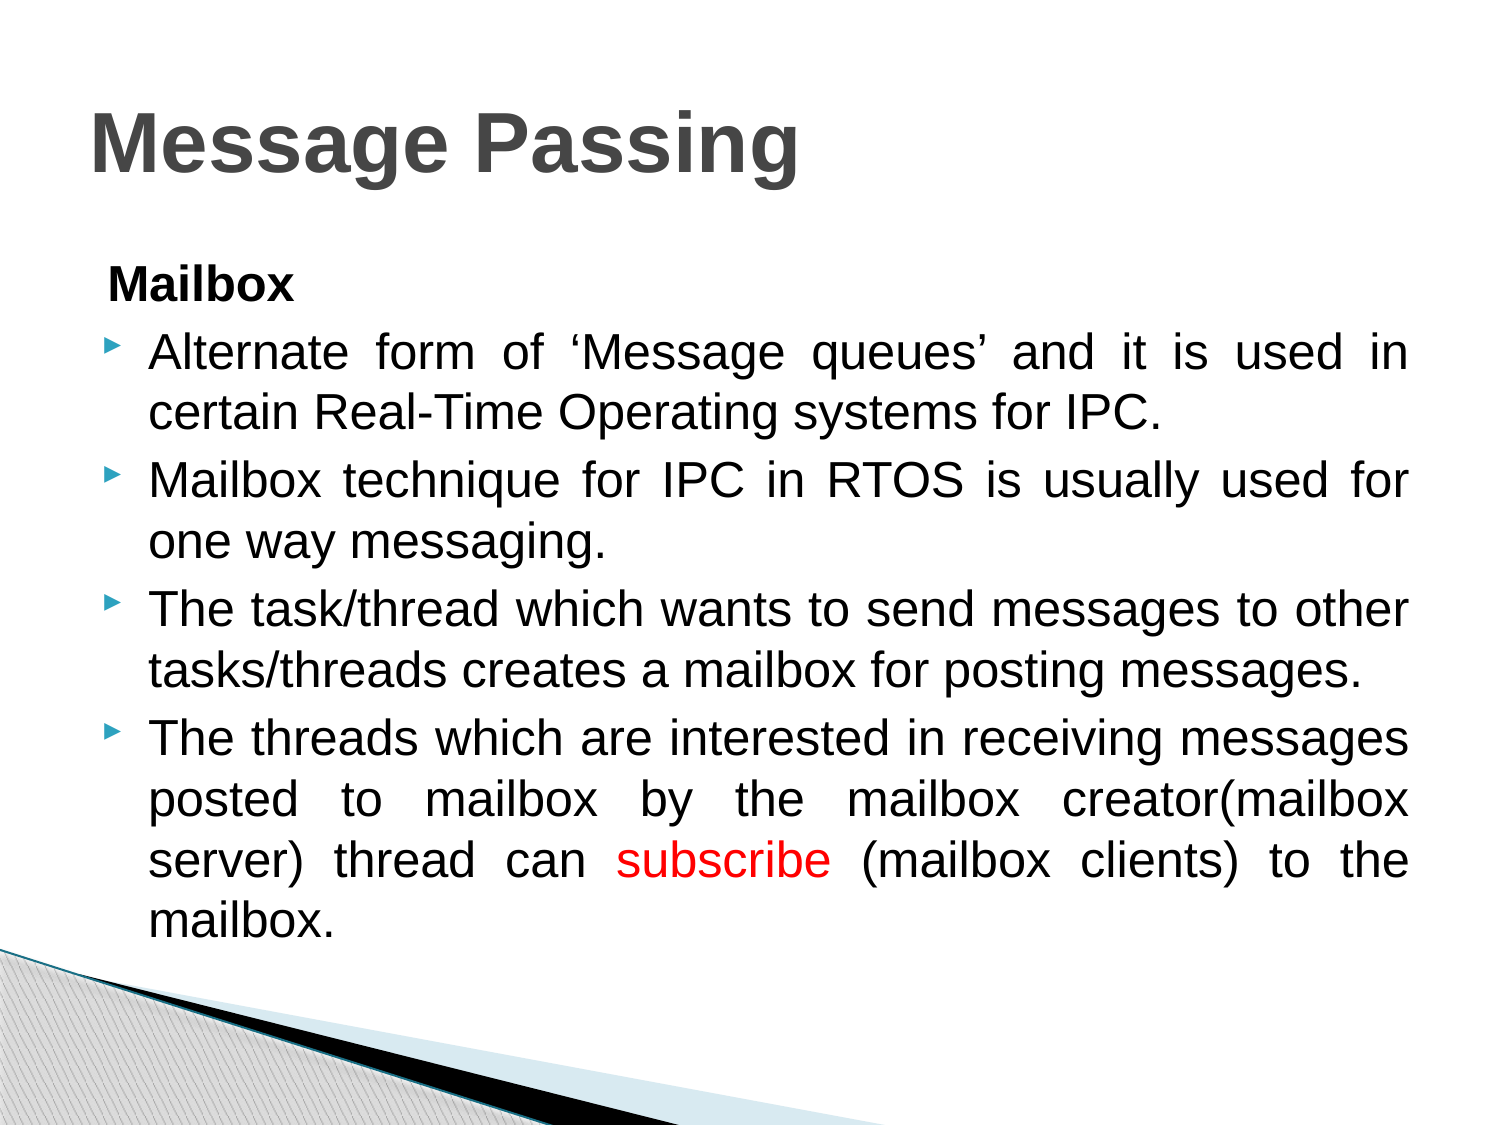

# Message Passing
Mailbox
Alternate form of ‘Message queues’ and it is used in certain Real-Time Operating systems for IPC.
Mailbox technique for IPC in RTOS is usually used for one way messaging.
The task/thread which wants to send messages to other tasks/threads creates a mailbox for posting messages.
The threads which are interested in receiving messages posted to mailbox by the mailbox creator(mailbox server) thread can subscribe (mailbox clients) to the mailbox.